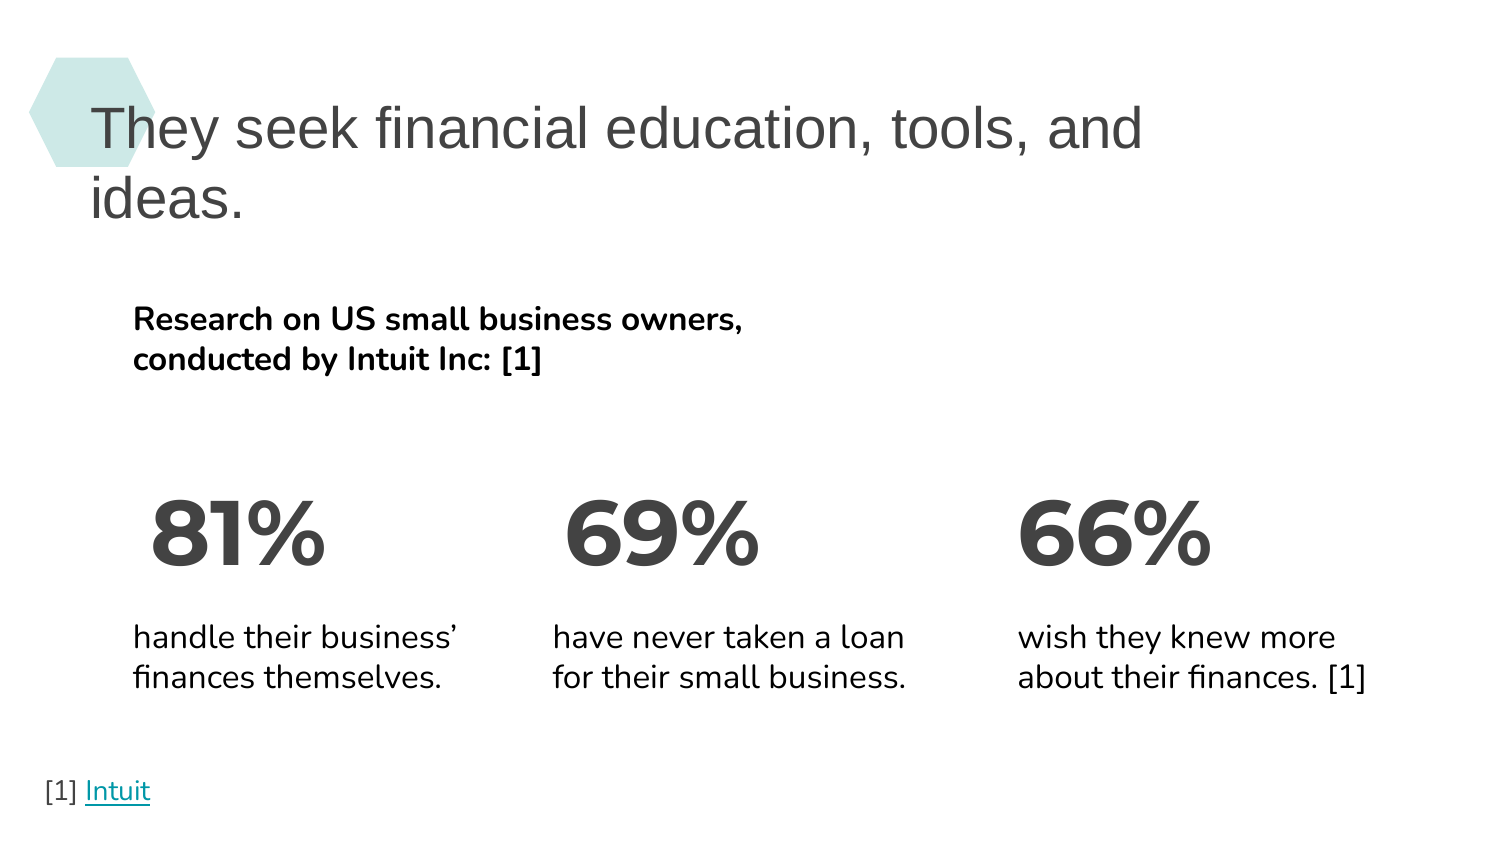

They seek financial education, tools, and ideas.
Research on US small business owners, conducted by Intuit Inc: [1]
81%
69%
66%
handle their business’ finances themselves.
have never taken a loan for their small business.
wish they knew more about their finances. [1]
[1] Intuit